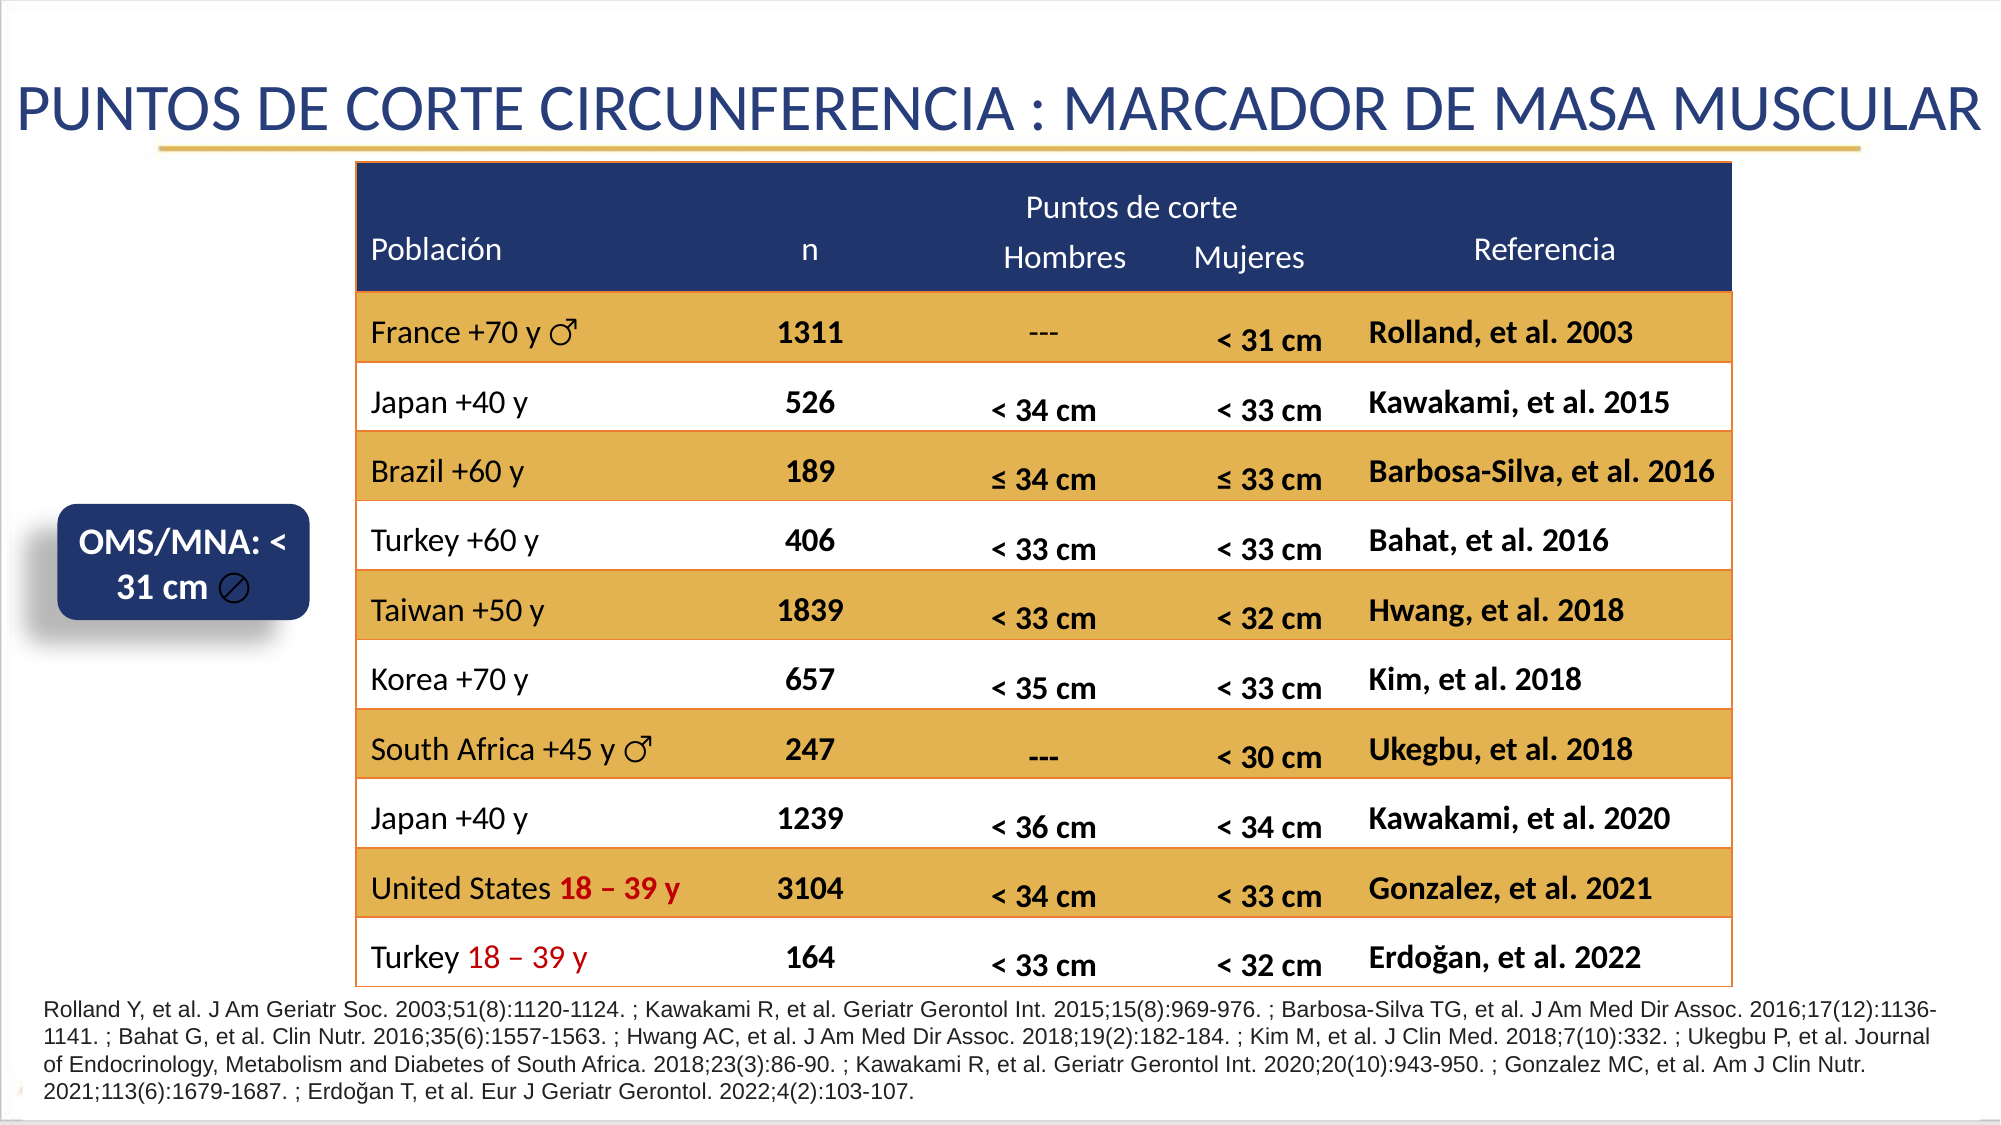

# PUNTOS DE CORTE CIRCUNFERENCIA : MARCADOR DE MASA MUSCULAR
| Población | n | Puntos de corte Hombres Mujeres | Ponto de corte | Referencia |
| --- | --- | --- | --- | --- |
| France +70 y ♂ | 1311 | --- | < 31 cm | Rolland, et al. 2003 |
| Japan +40 y | 526 | < 34 cm | < 33 cm | Kawakami, et al. 2015 |
| Brazil +60 y | 189 | ≤ 34 cm | ≤ 33 cm | Barbosa-Silva, et al. 2016 |
| Turkey +60 y | 406 | < 33 cm | < 33 cm | Bahat, et al. 2016 |
| Taiwan +50 y | 1839 | < 33 cm | < 32 cm | Hwang, et al. 2018 |
| Korea +70 y | 657 | < 35 cm | < 33 cm | Kim, et al. 2018 |
| South Africa +45 y ♂ | 247 | --- | < 30 cm | Ukegbu, et al. 2018 |
| Japan +40 y | 1239 | < 36 cm | < 34 cm | Kawakami, et al. 2020 |
| United States 18 – 39 y | 3104 | < 34 cm | < 33 cm | Gonzalez, et al. 2021 |
| Turkey 18 – 39 y | 164 | < 33 cm | < 32 cm | Erdoğan, et al. 2022 |
OMS/MNA: < 31 cm 🚫
Rolland Y, et al. J Am Geriatr Soc. 2003;51(8):1120-1124. ; Kawakami R, et al. Geriatr Gerontol Int. 2015;15(8):969-976. ; Barbosa-Silva TG, et al. J Am Med Dir Assoc. 2016;17(12):1136-1141. ; Bahat G, et al. Clin Nutr. 2016;35(6):1557-1563. ; Hwang AC, et al. J Am Med Dir Assoc. 2018;19(2):182-184. ; Kim M, et al. J Clin Med. 2018;7(10):332. ; Ukegbu P, et al. Journal of Endocrinology, Metabolism and Diabetes of South Africa. 2018;23(3):86-90. ; Kawakami R, et al. Geriatr Gerontol Int. 2020;20(10):943-950. ; Gonzalez MC, et al. Am J Clin Nutr. 2021;113(6):1679-1687. ; Erdoğan T, et al. Eur J Geriatr Gerontol. 2022;4(2):103-107.